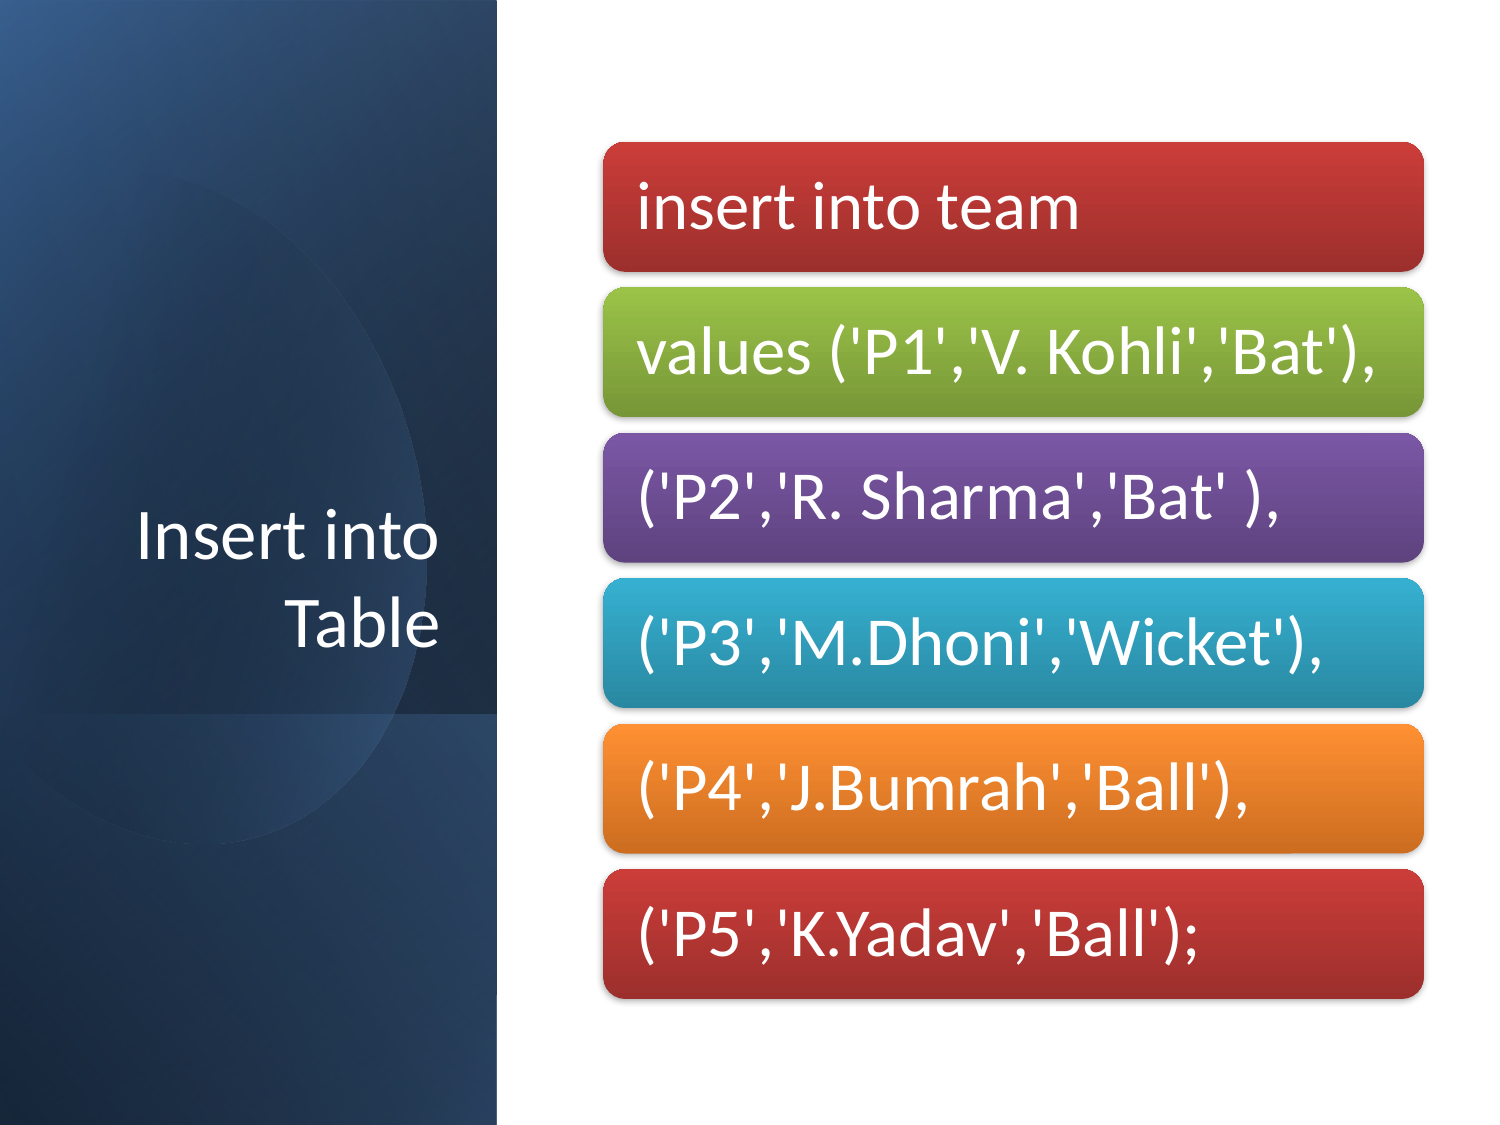

insert into team
values ('P1','V. Kohli','Bat'),
('P2','R. Sharma','Bat' ),
('P3','M.Dhoni','Wicket'),
('P4','J.Bumrah','Ball'),
('P5','K.Yadav','Ball');

# Insert into Table